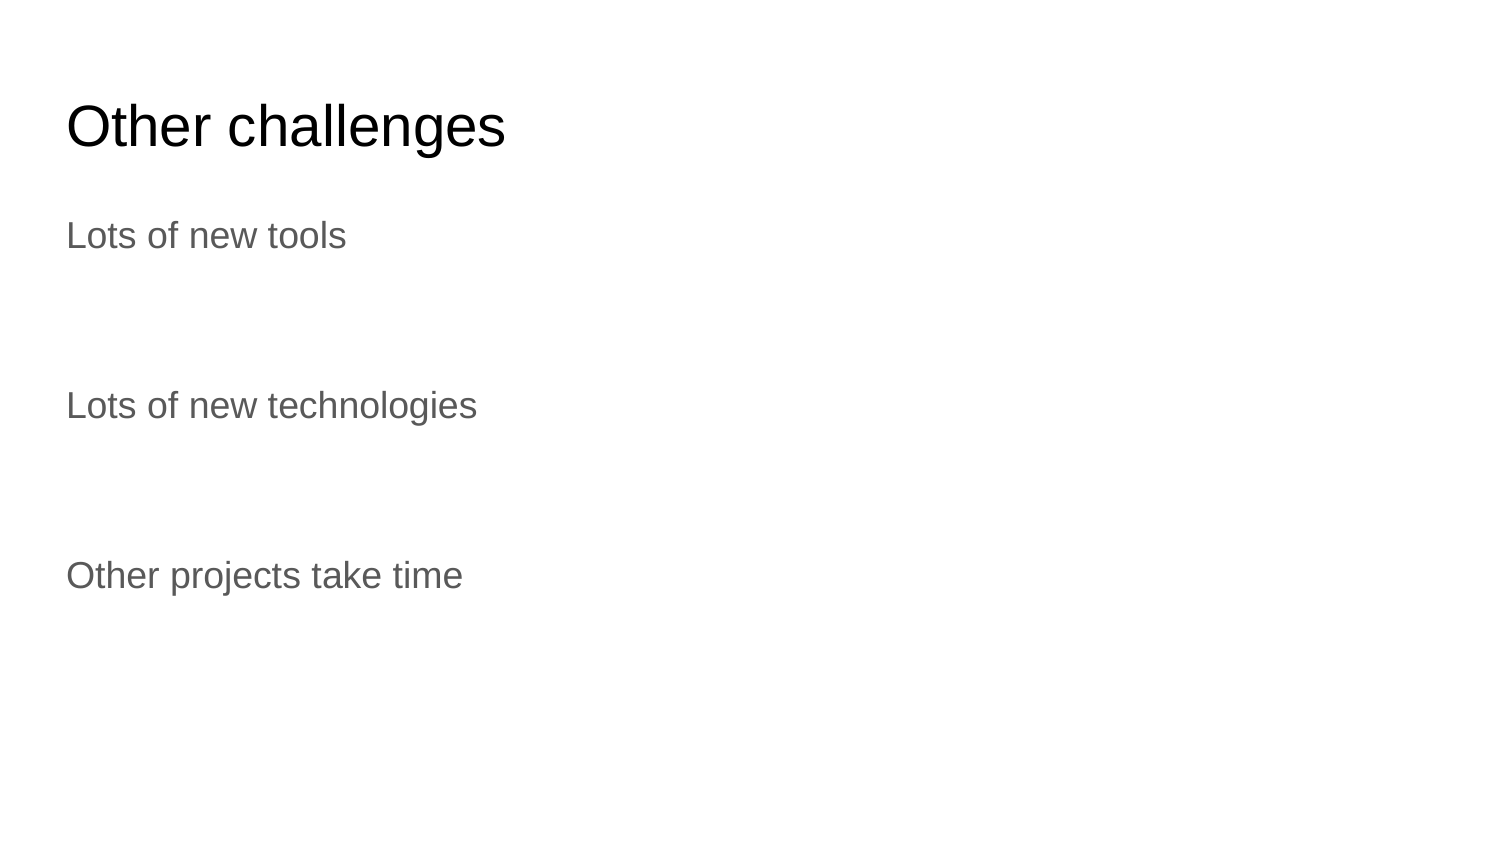

# Other challenges
Lots of new tools

Lots of new technologies

Other projects take time